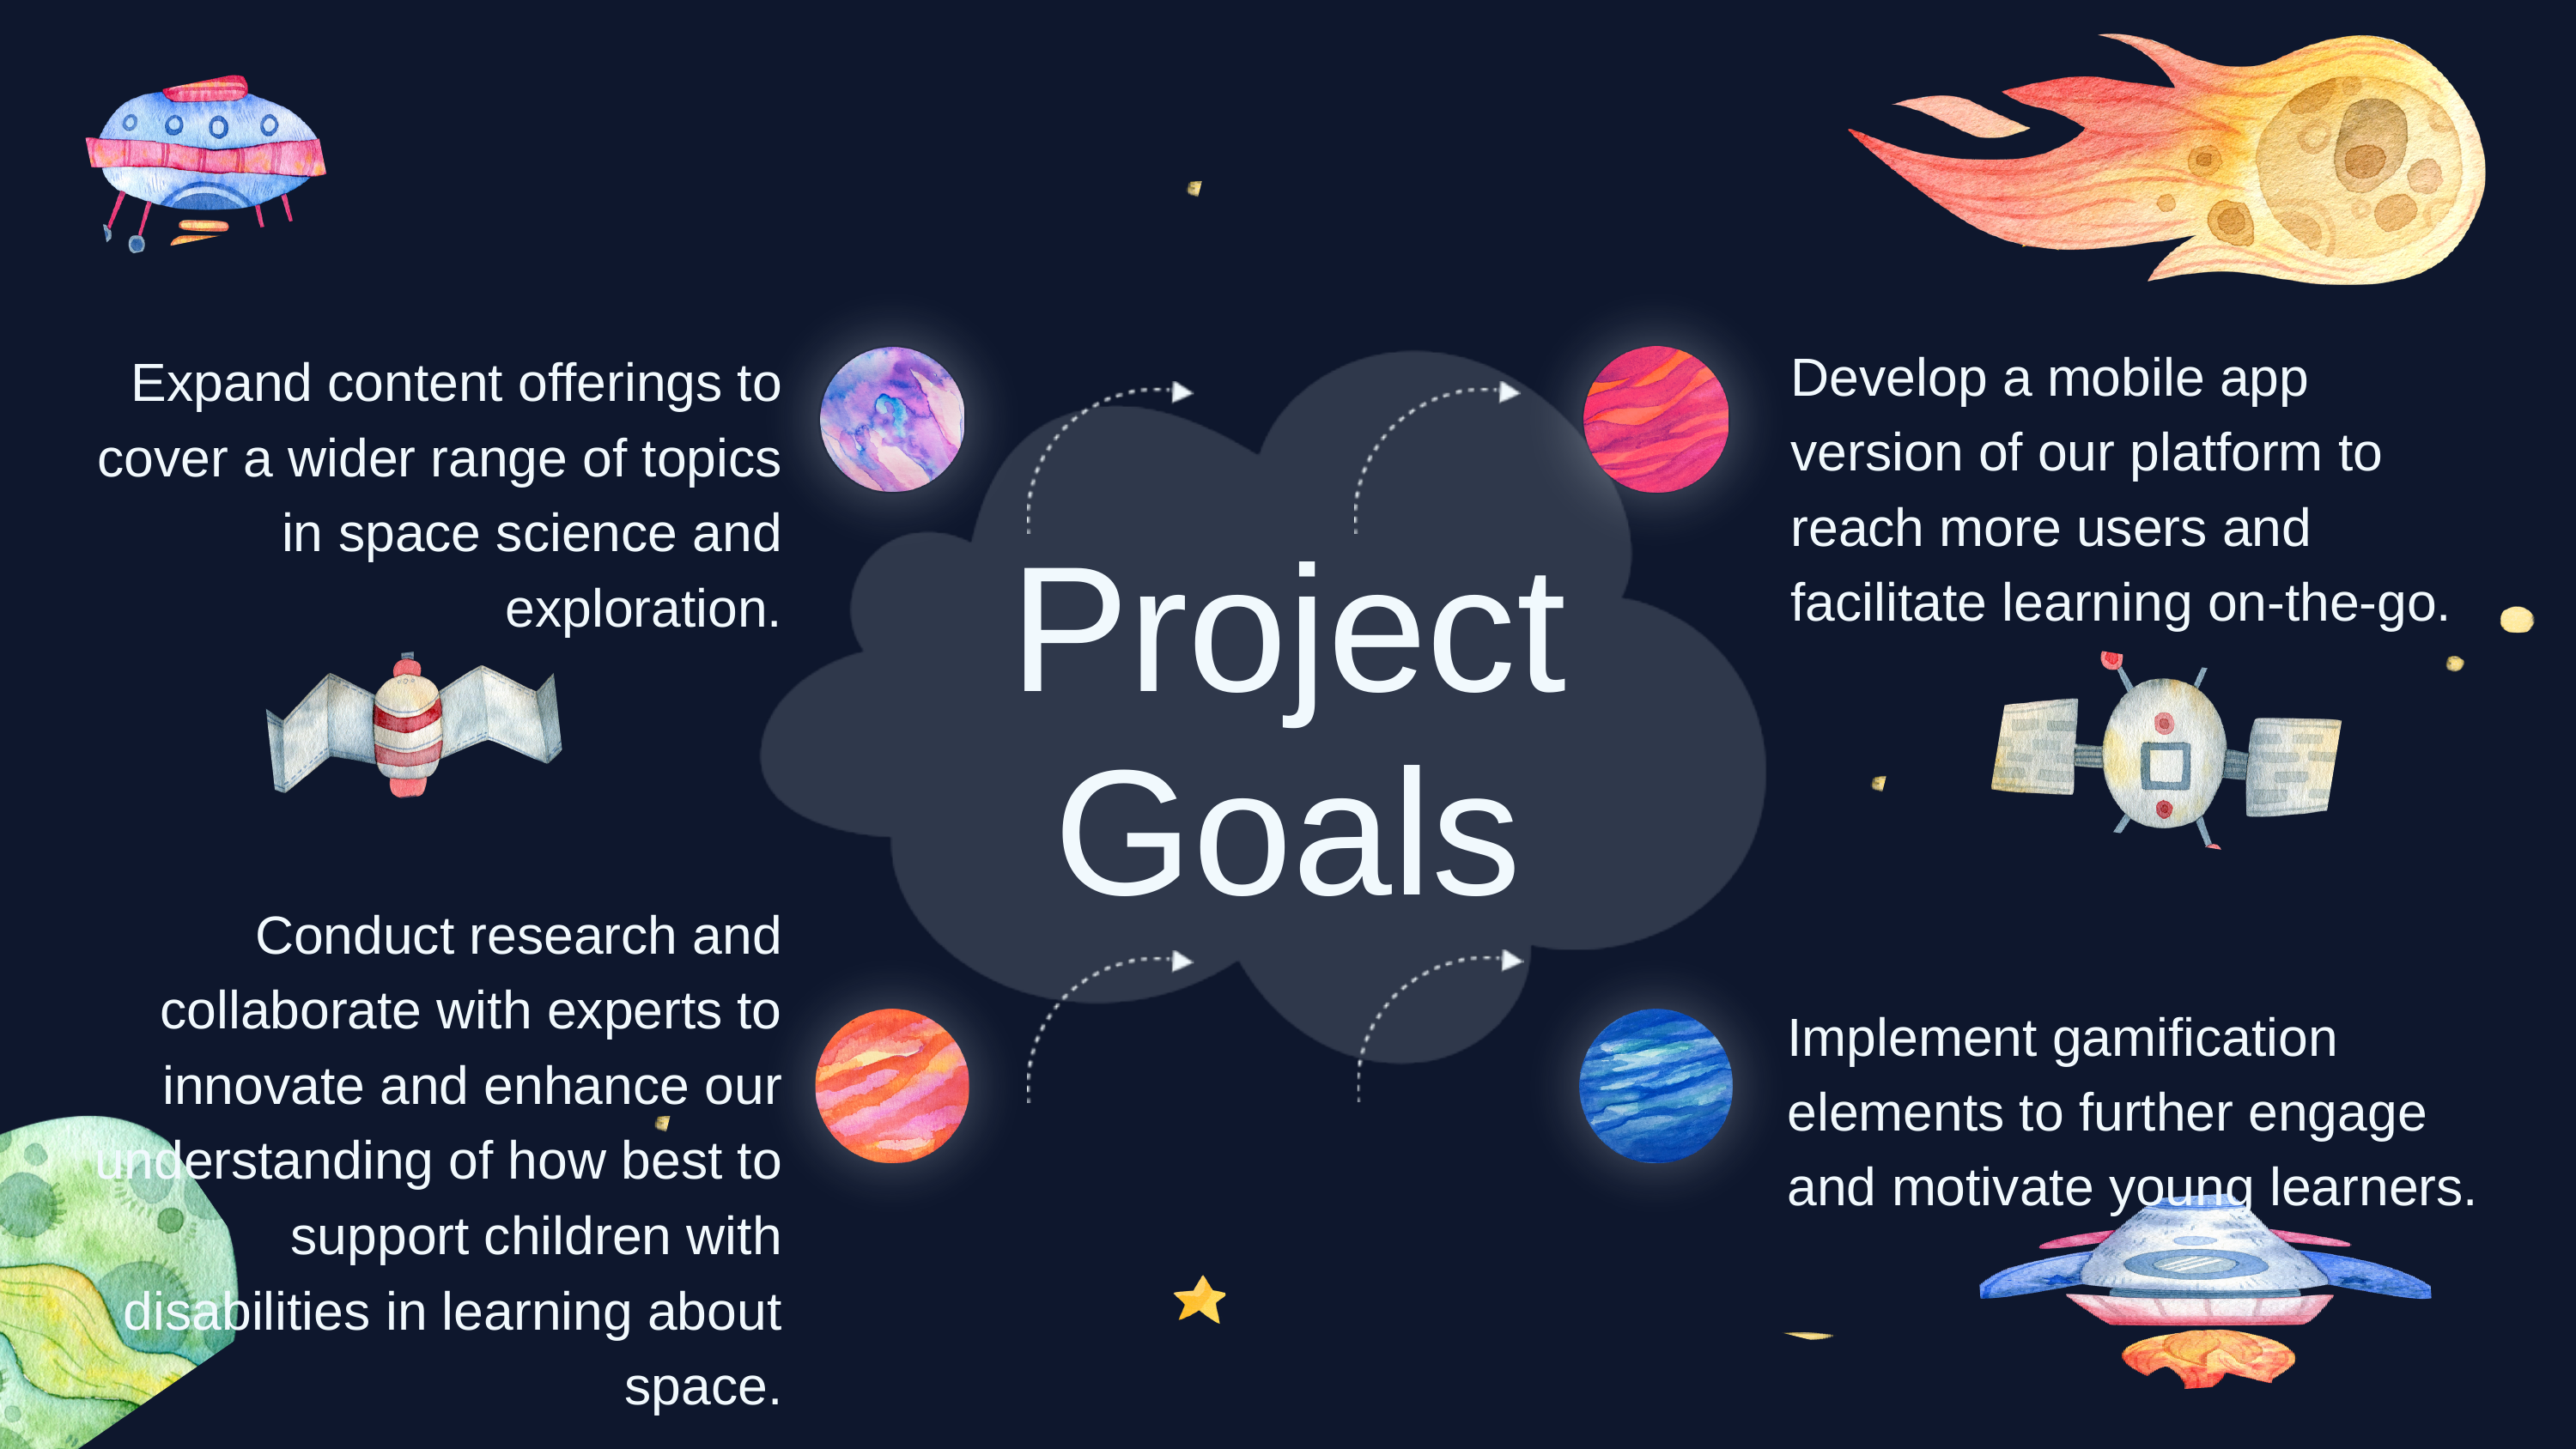

Develop a mobile app version of our platform to reach more users and facilitate learning on-the-go.
Expand content offerings to cover a wider range of topics in space science and exploration.

Project Goals

Conduct research and collaborate with experts to innovate and enhance our understanding of how best to support children with disabilities in learning about space.

Implement gamification elements to further engage and motivate young learners.